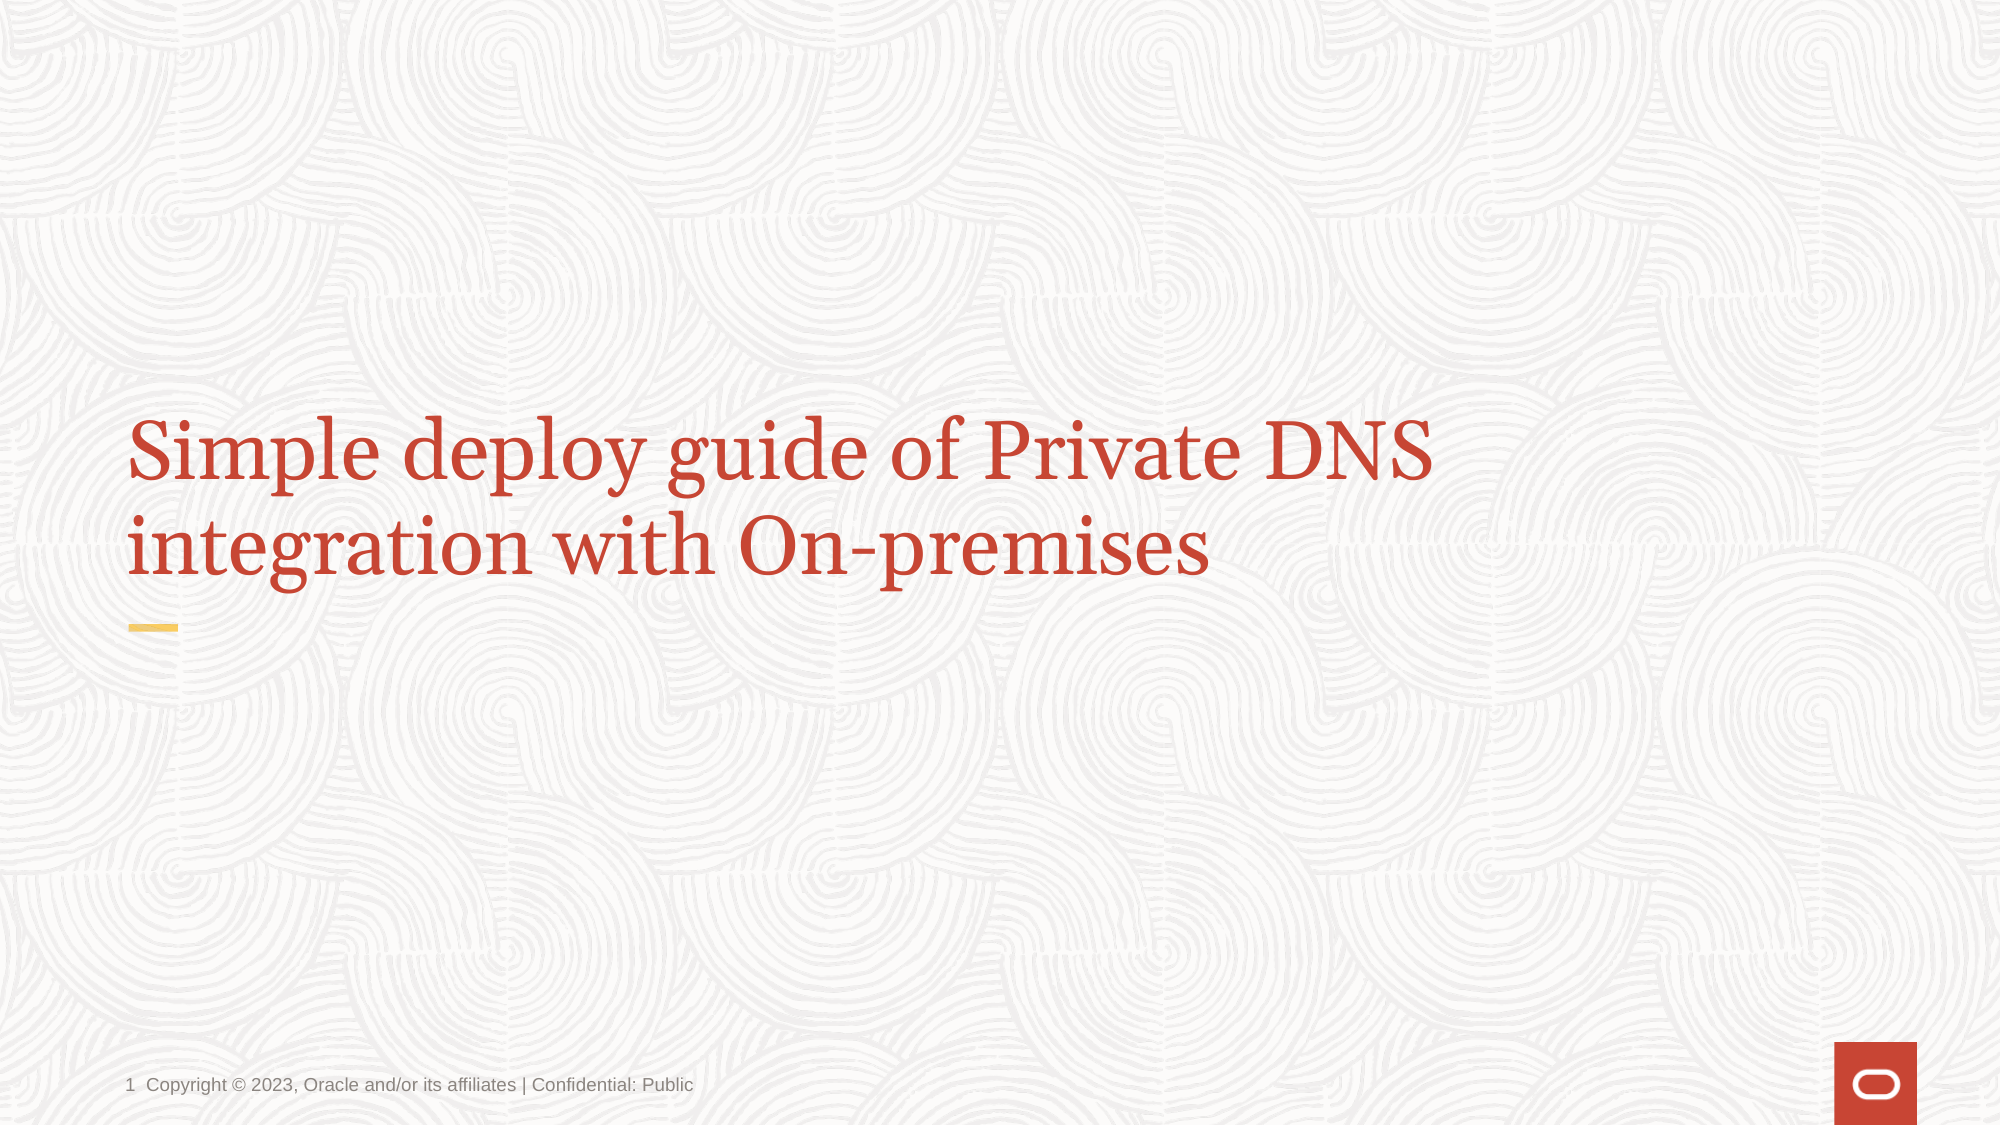

# Simple deploy guide of Private DNS integration with On-premises
1  Copyright © 2023, Oracle and/or its affiliates | Confidential: Public